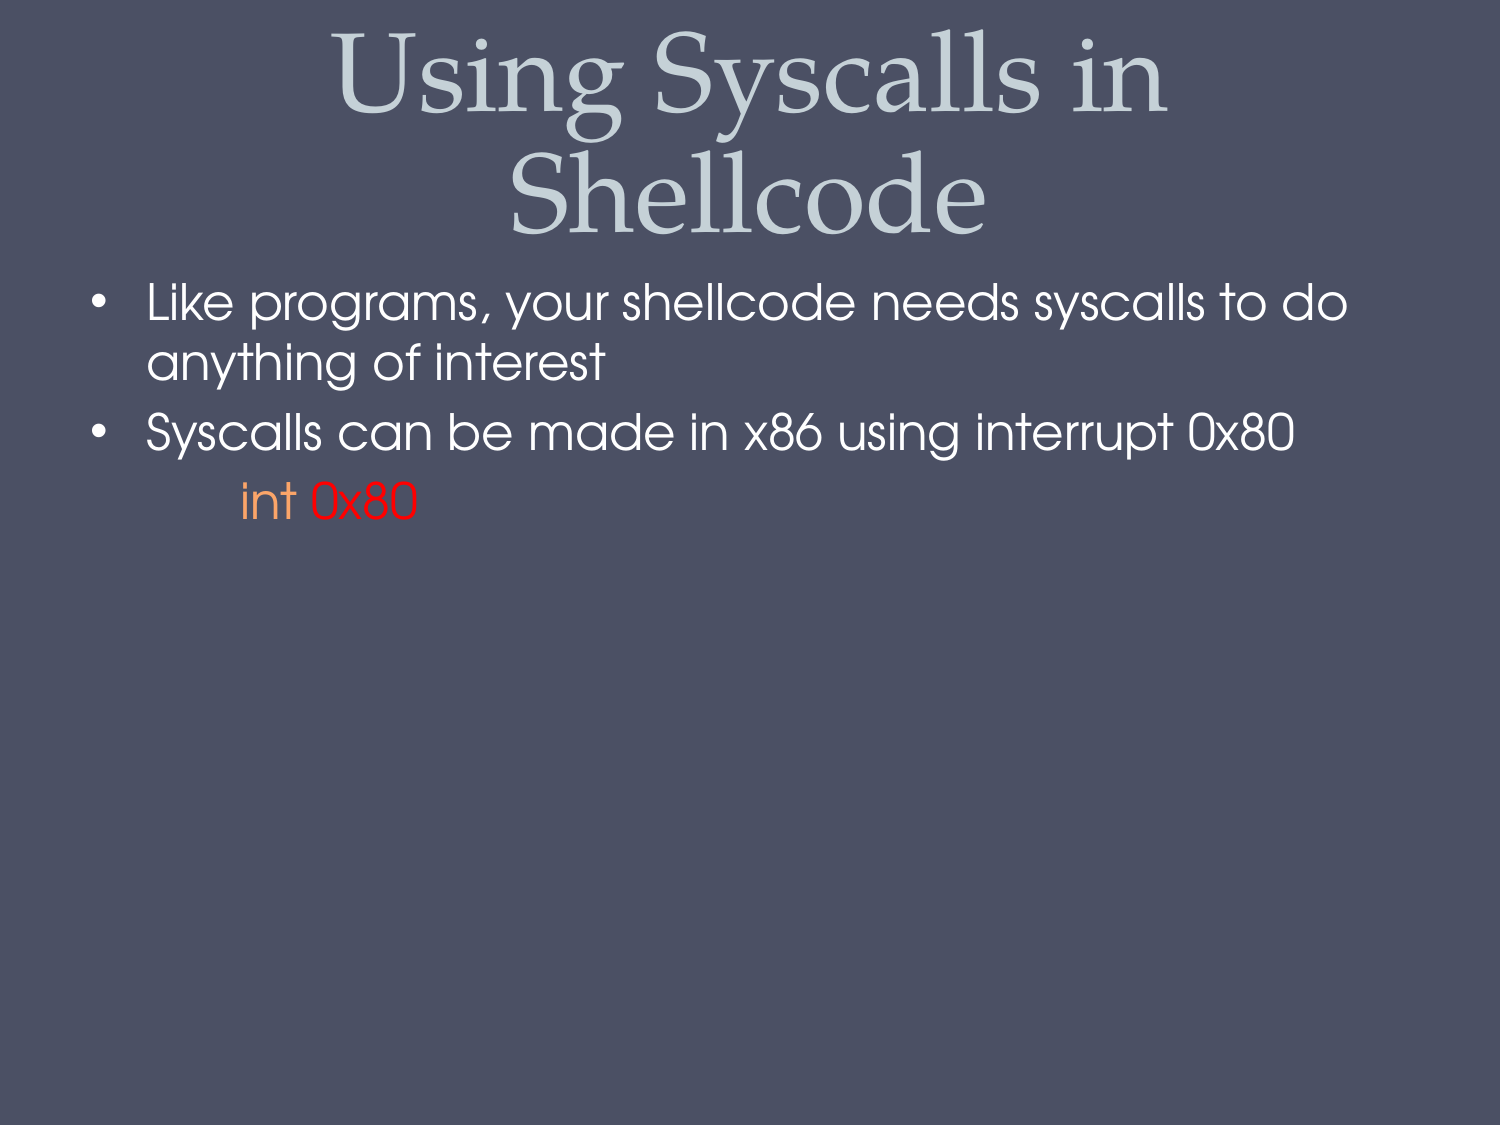

# Using Syscalls in Shellcode
Like programs, your shellcode needs syscalls to do anything of interest
Syscalls can be made in x86 using interrupt 0x80
	int 0x80